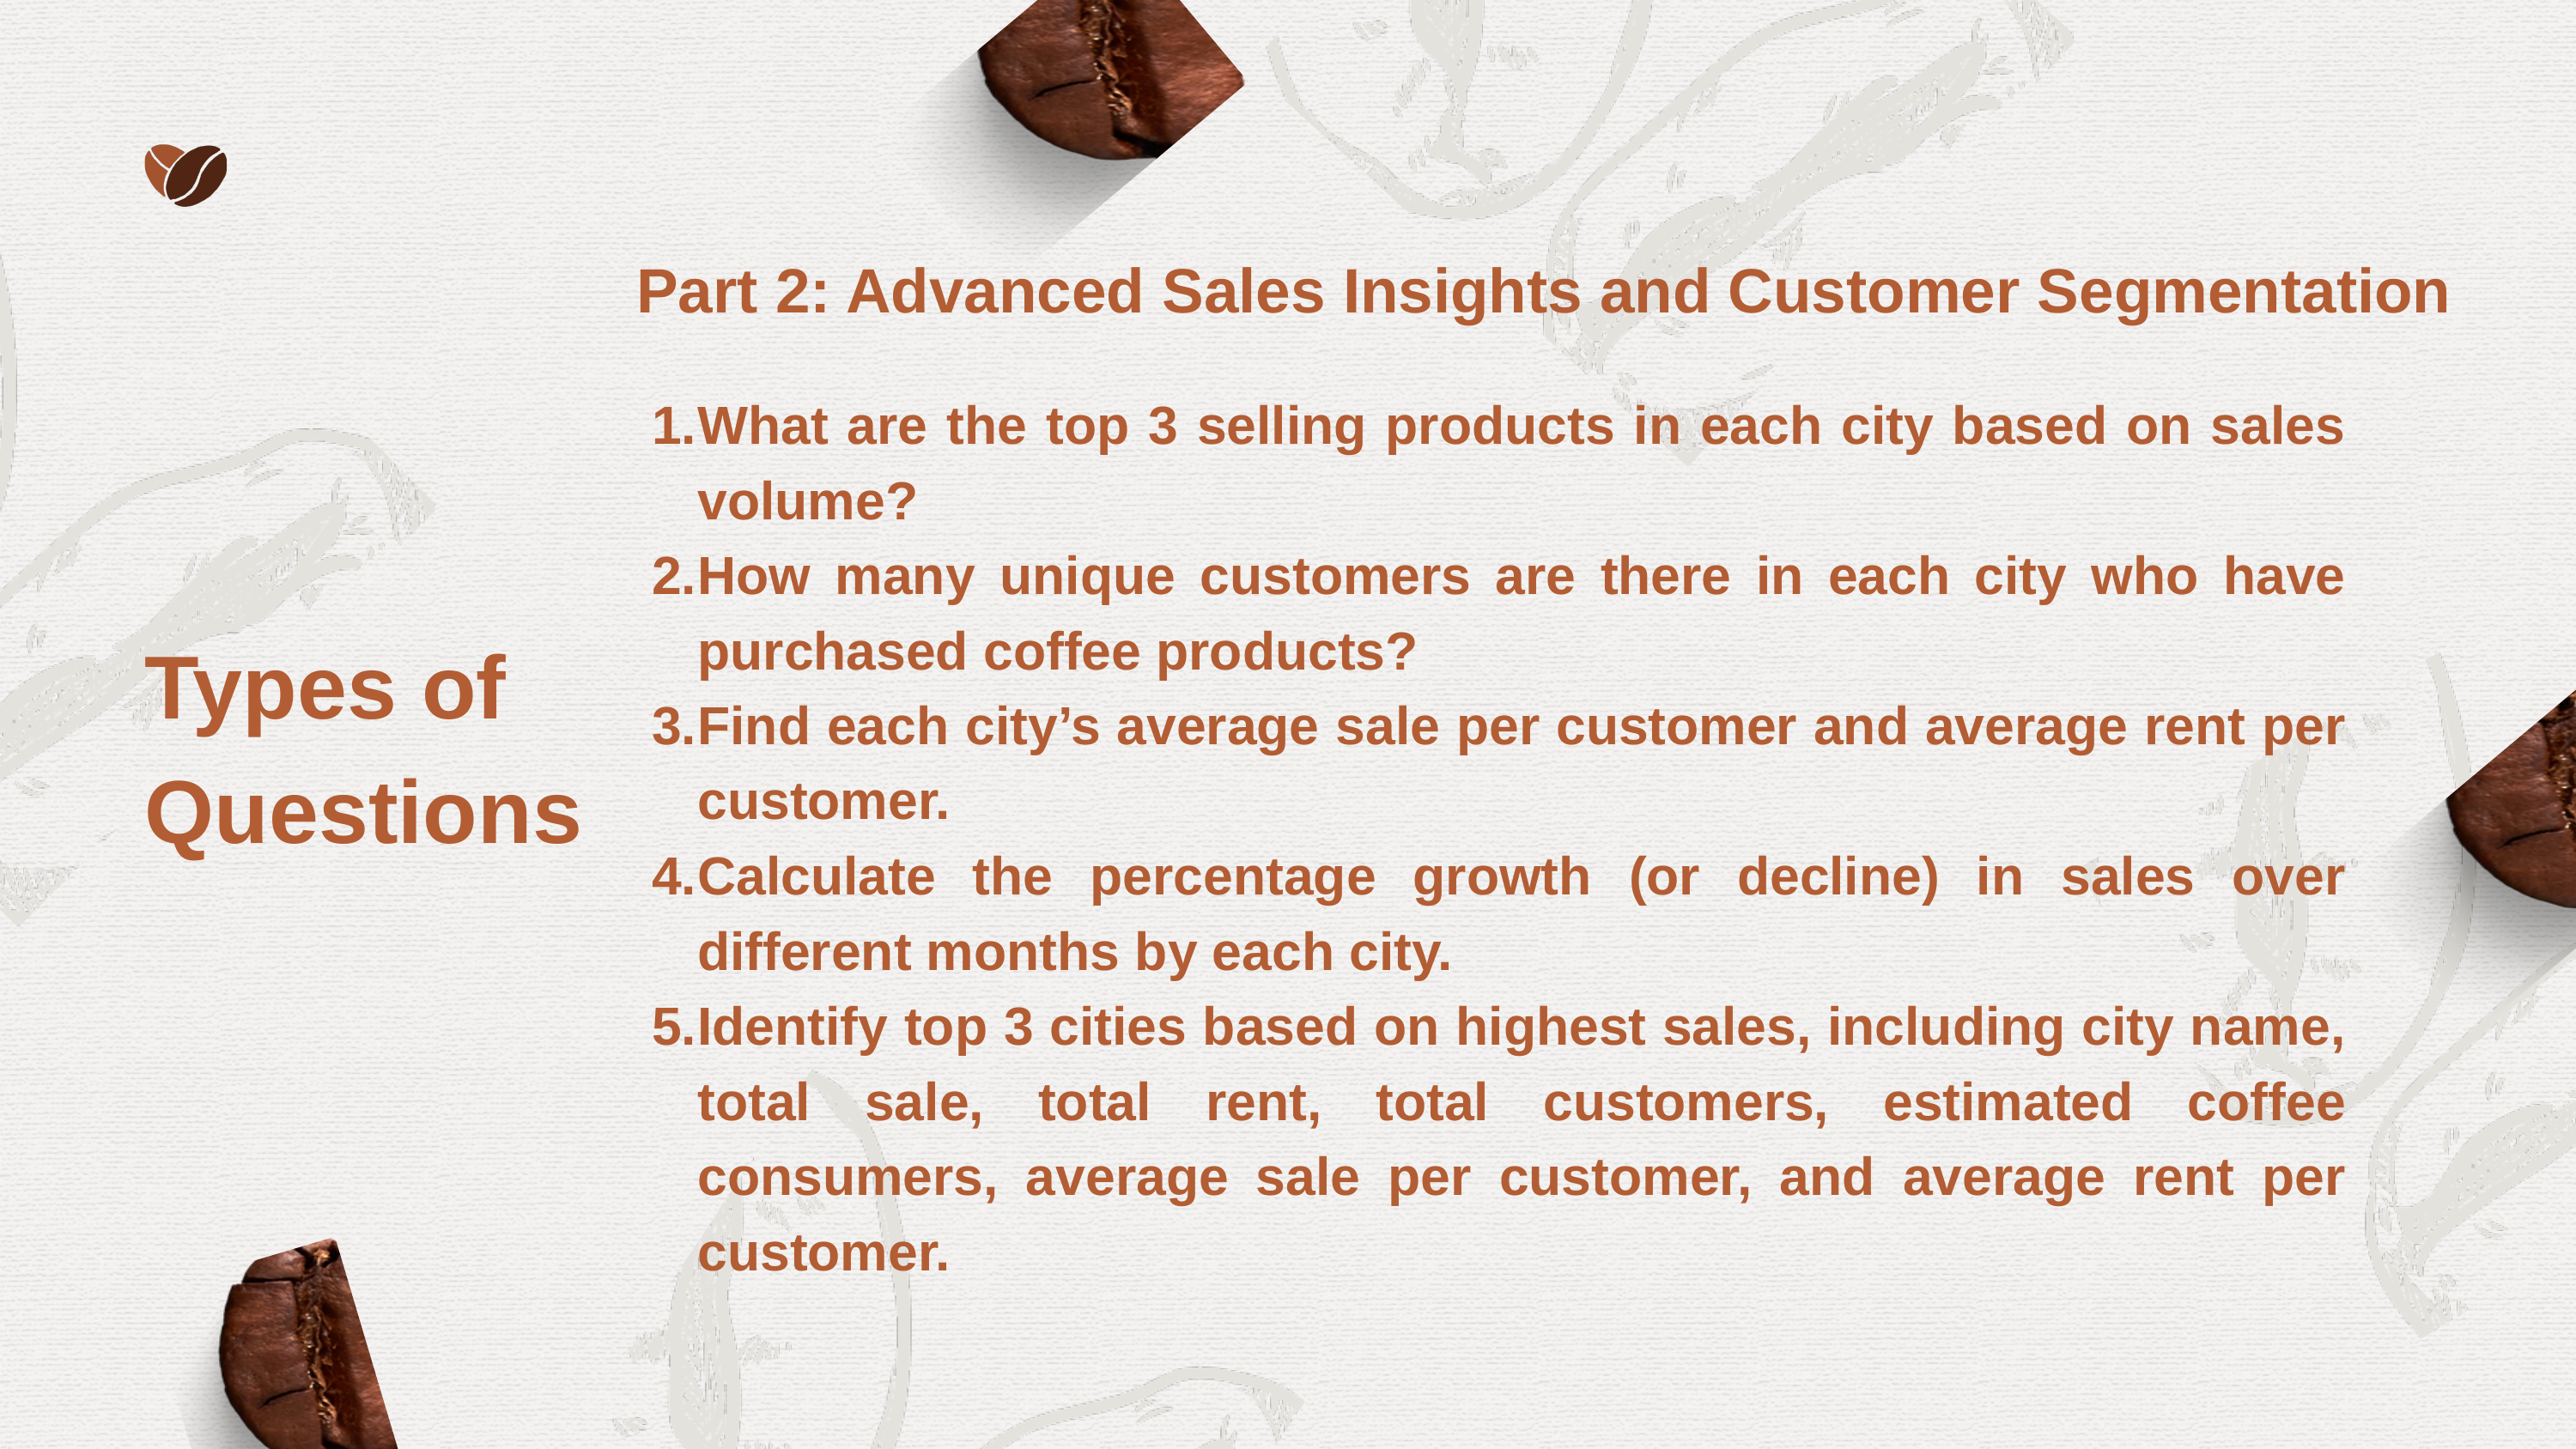

Part 2: Advanced Sales Insights and Customer Segmentation
What are the top 3 selling products in each city based on sales volume?
How many unique customers are there in each city who have purchased coffee products?
Find each city’s average sale per customer and average rent per customer.
Calculate the percentage growth (or decline) in sales over different months by each city.
Identify top 3 cities based on highest sales, including city name, total sale, total rent, total customers, estimated coffee consumers, average sale per customer, and average rent per customer.
Types of Questions